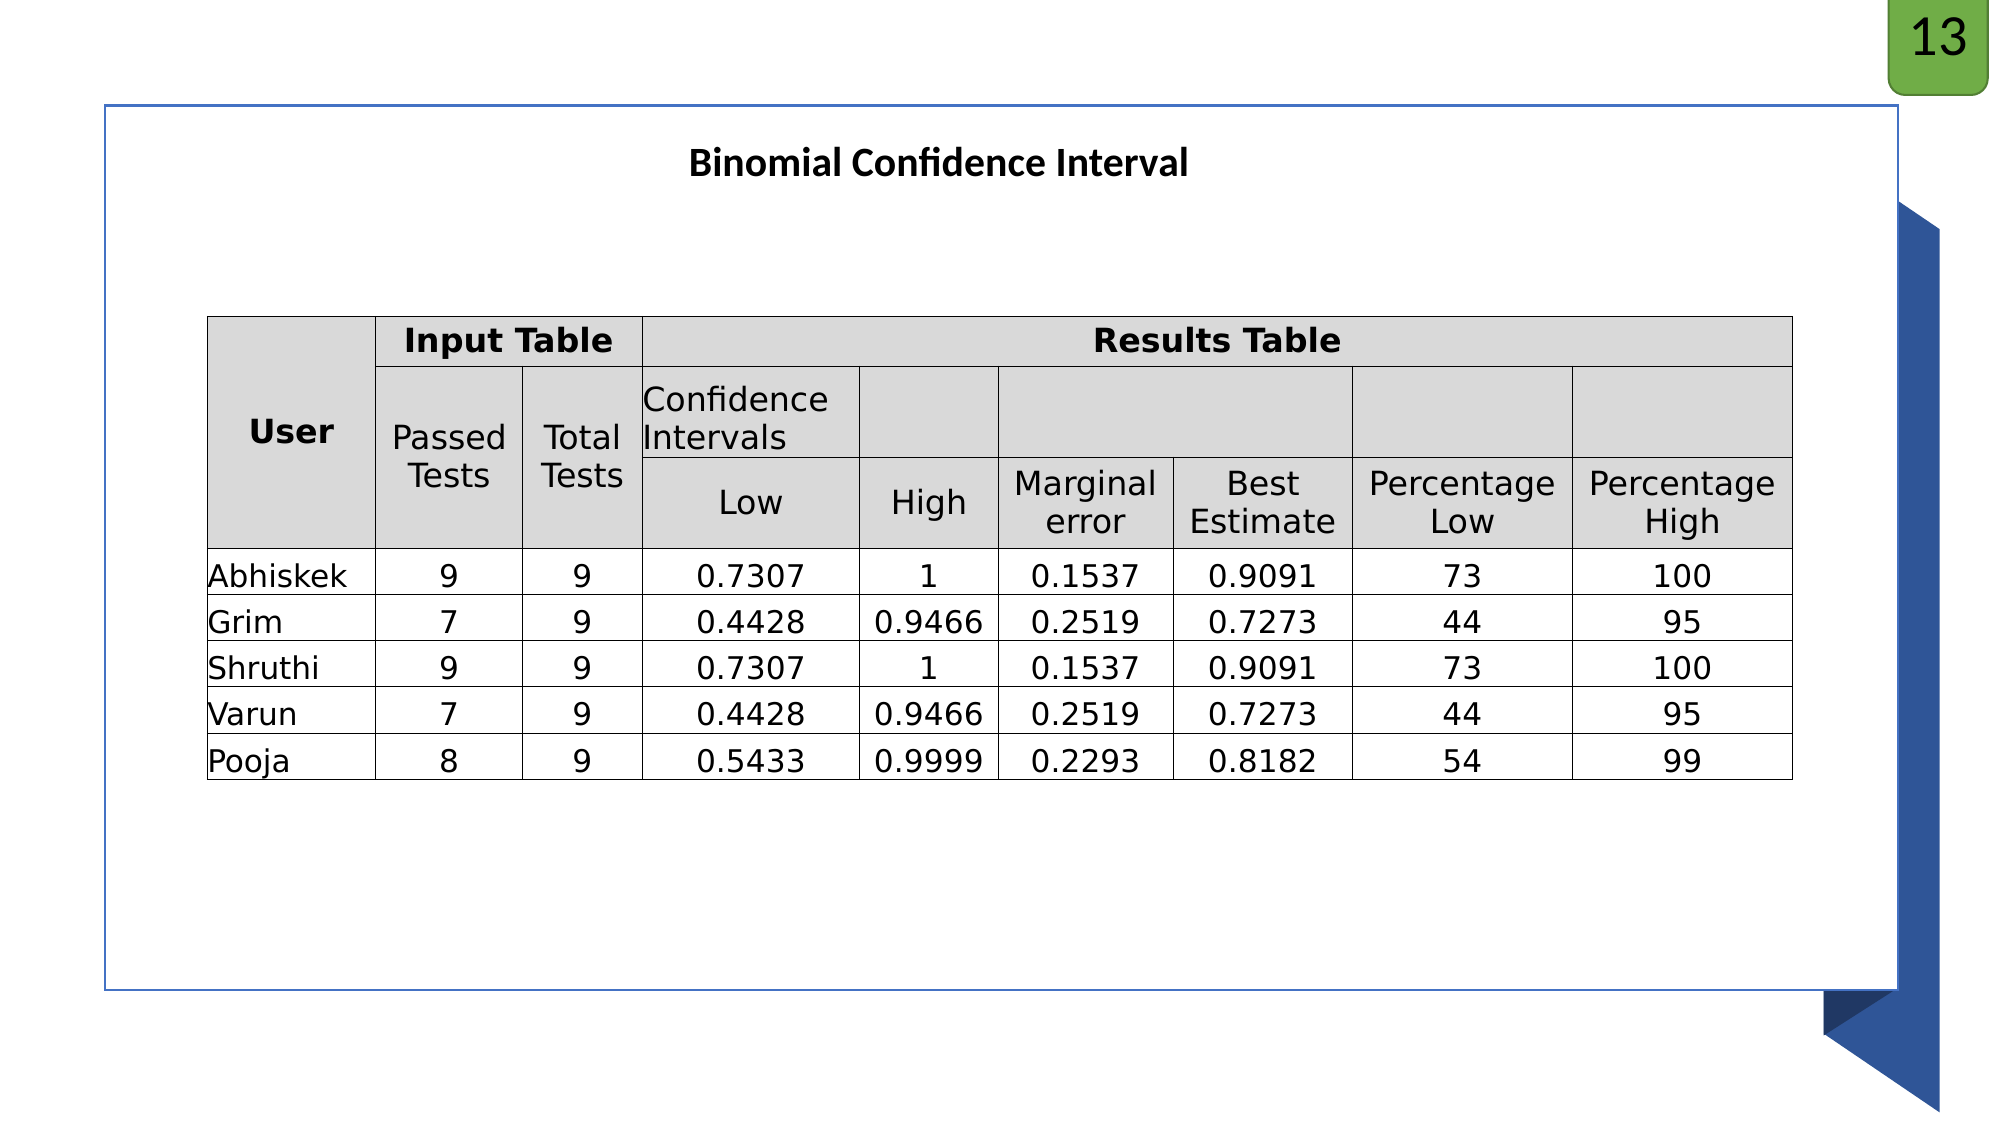

13

Binomial Confidence Interval

| User | Input Table |  | Results Table |  |  |  |  |  |
| --- | --- | --- | --- | --- | --- | --- | --- | --- |
|  | Passed Tests | Total Tests | Confidence Intervals |  |  |  |  |  |
|  |  |  | Low | High | Marginal error | Best Estimate | Percentage Low | Percentage High |
| Abhiskek | 9 | 9 | 0.7307 | 1 | 0.1537 | 0.9091 | 73 | 100 |
| Grim | 7 | 9 | 0.4428 | 0.9466 | 0.2519 | 0.7273 | 44 | 95 |
| Shruthi | 9 | 9 | 0.7307 | 1 | 0.1537 | 0.9091 | 73 | 100 |
| Varun | 7 | 9 | 0.4428 | 0.9466 | 0.2519 | 0.7273 | 44 | 95 |
| Pooja | 8 | 9 | 0.5433 | 0.9999 | 0.2293 | 0.8182 | 54 | 99 |